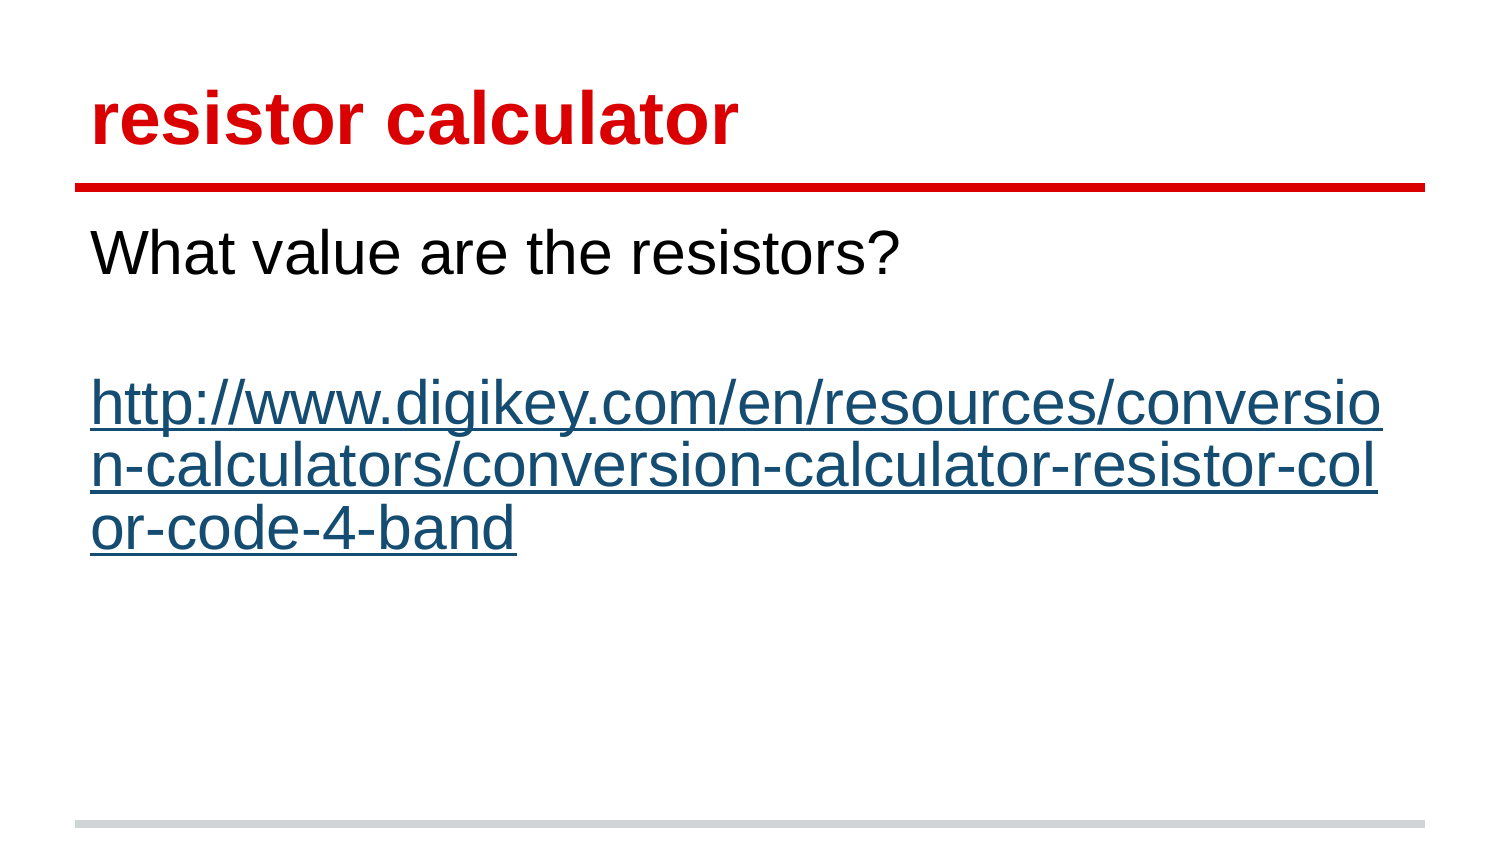

# resistor calculator
What value are the resistors?

http://www.digikey.com/en/resources/conversion-calculators/conversion-calculator-resistor-color-code-4-band